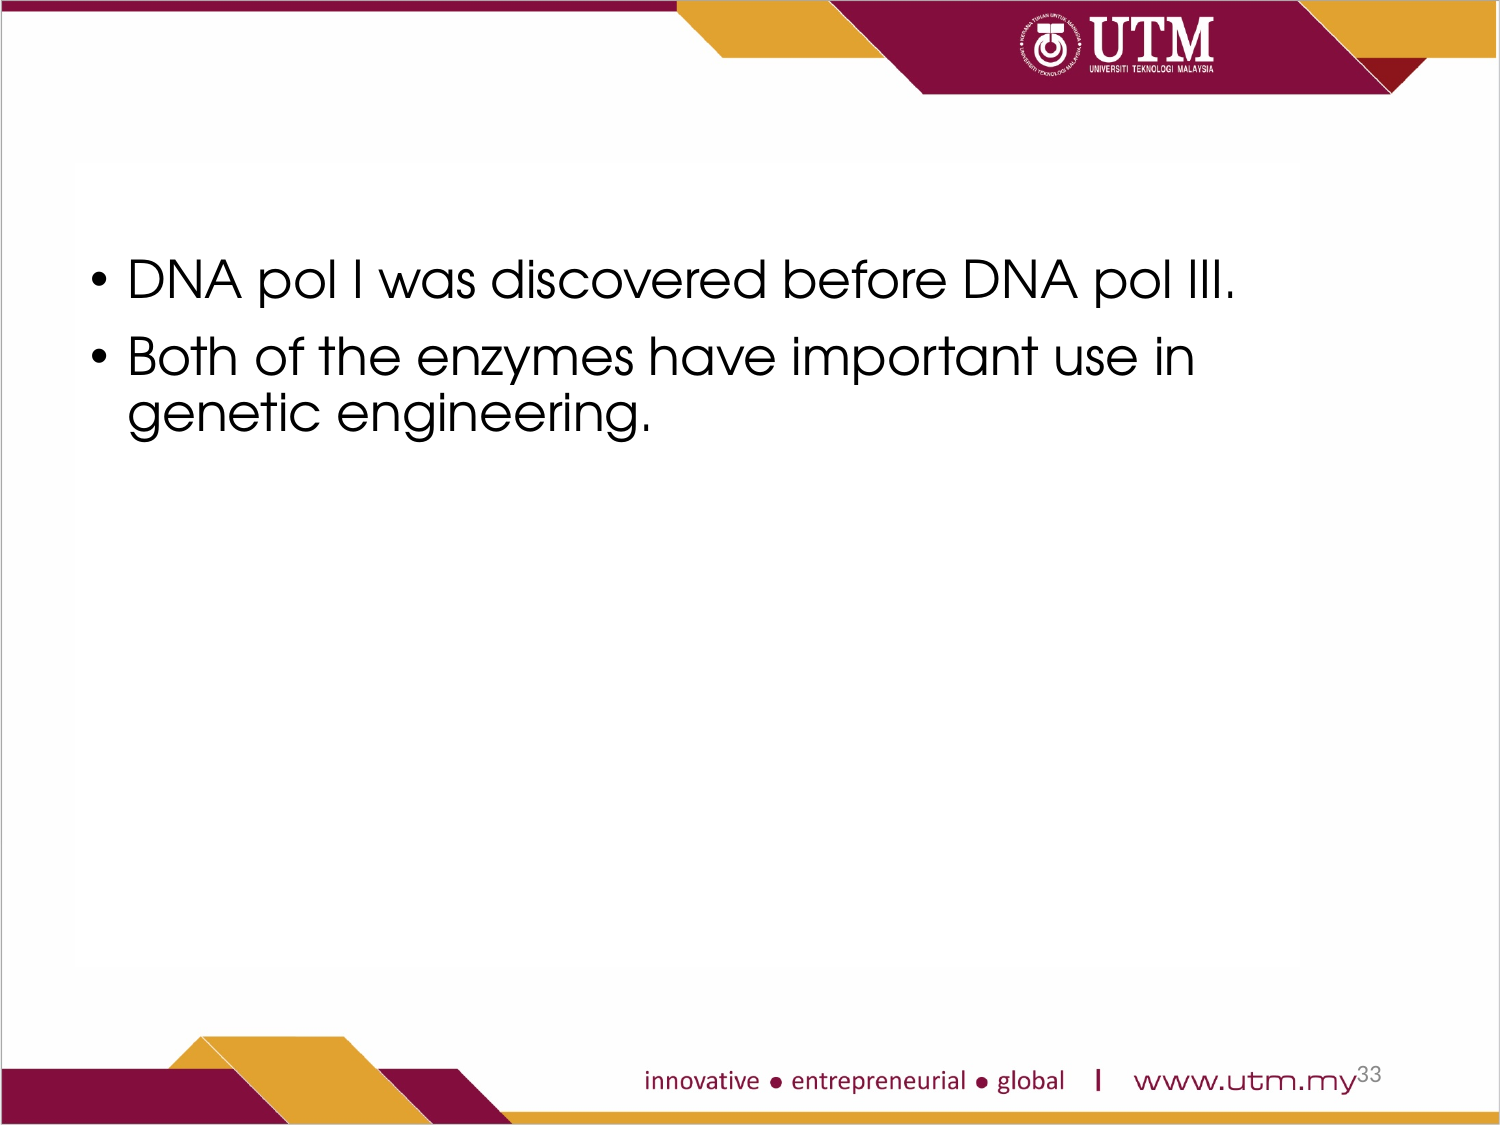

DNA pol I was discovered before DNA pol III.
Both of the enzymes have important use in genetic engineering.

33